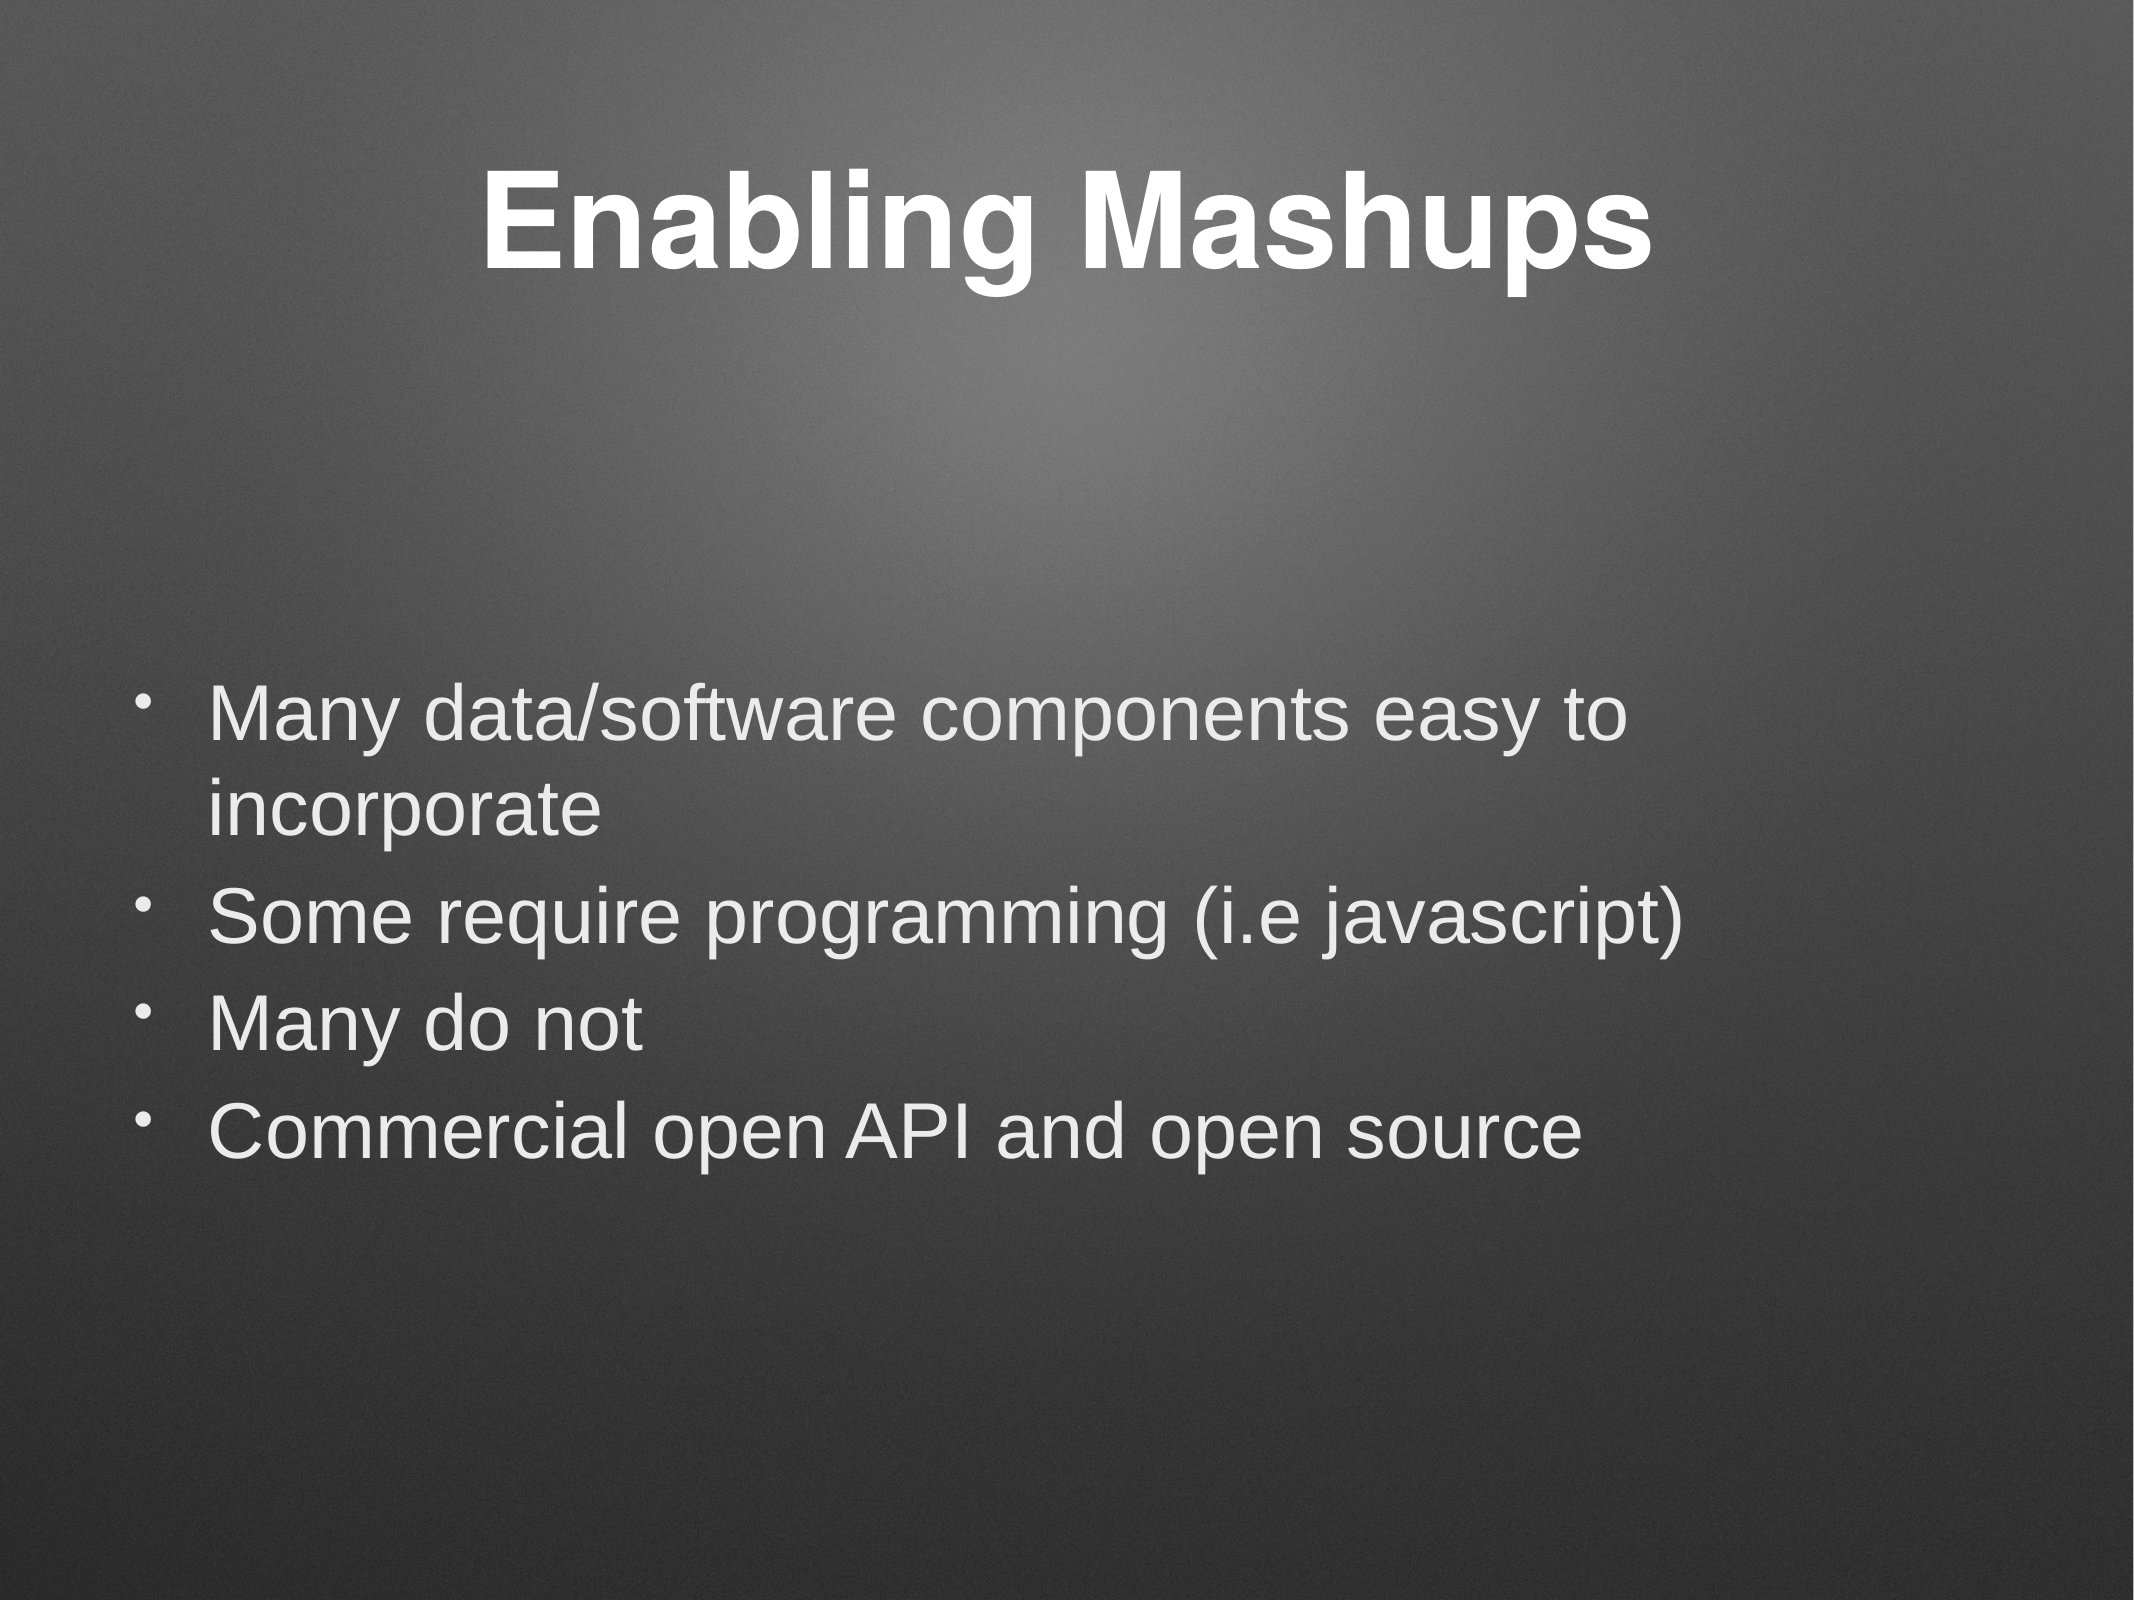

# Enabling Mashups
Many data/software components easy to incorporate
Some require programming (i.e javascript)
Many do not
Commercial open API and open source